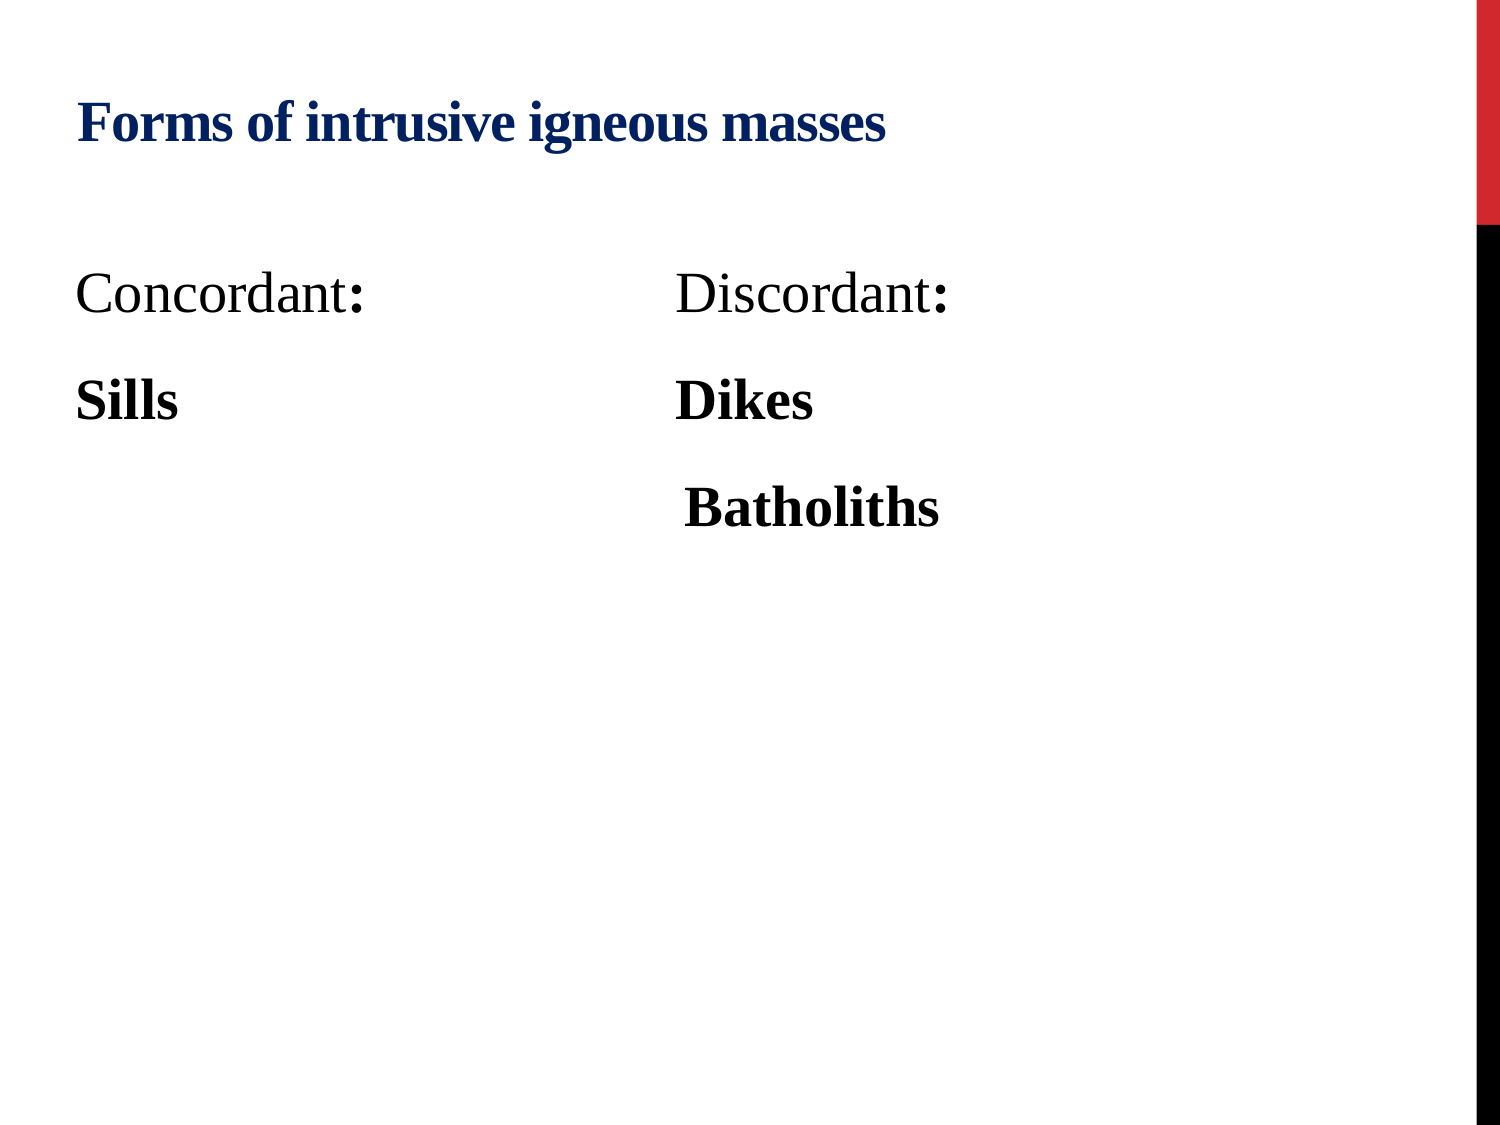

# Forms of intrusive igneous masses
Concordant:			Discordant:
Sills				Dikes
                                          Batholiths